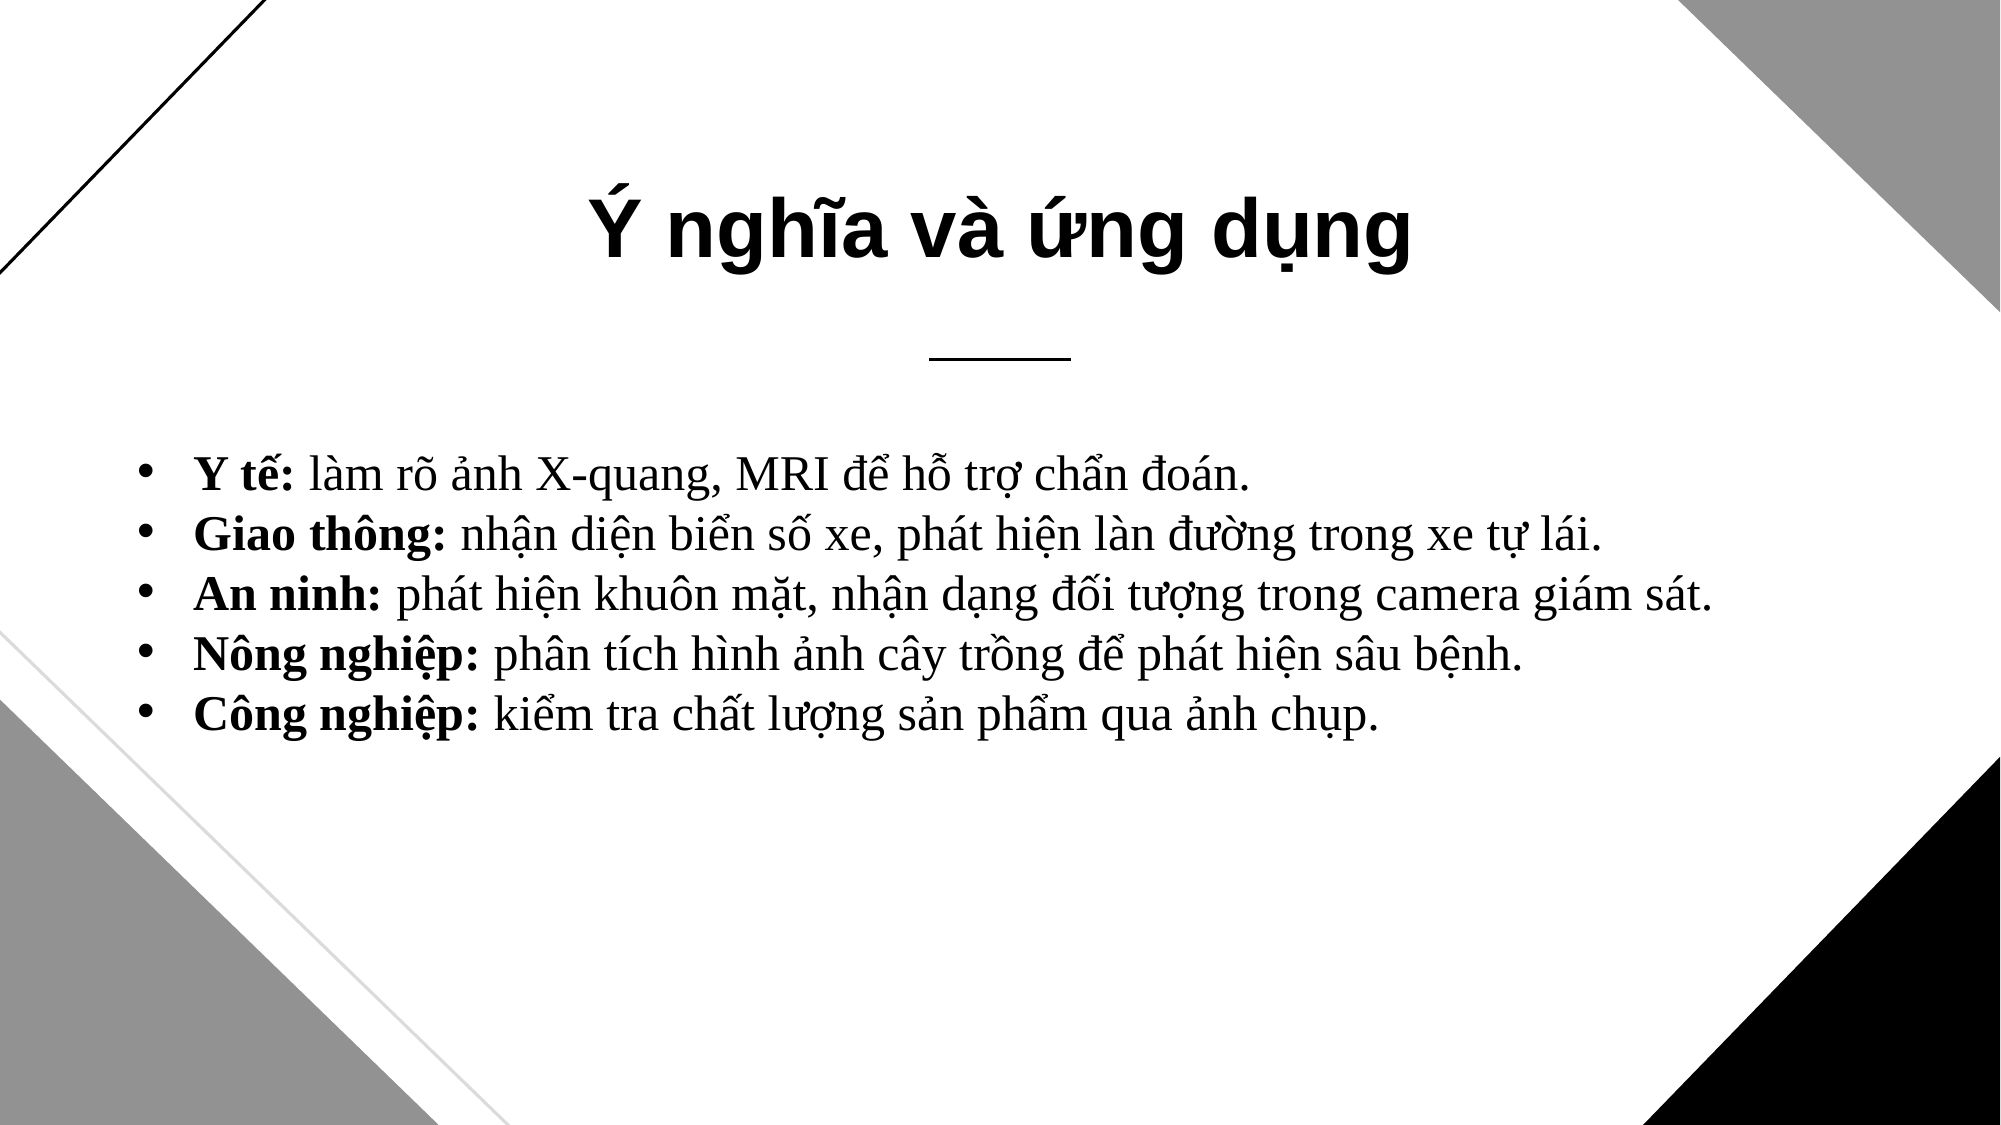

Ý nghĩa và ứng dụng
Y tế: làm rõ ảnh X-quang, MRI để hỗ trợ chẩn đoán.
Giao thông: nhận diện biển số xe, phát hiện làn đường trong xe tự lái.
An ninh: phát hiện khuôn mặt, nhận dạng đối tượng trong camera giám sát.
Nông nghiệp: phân tích hình ảnh cây trồng để phát hiện sâu bệnh.
Công nghiệp: kiểm tra chất lượng sản phẩm qua ảnh chụp.